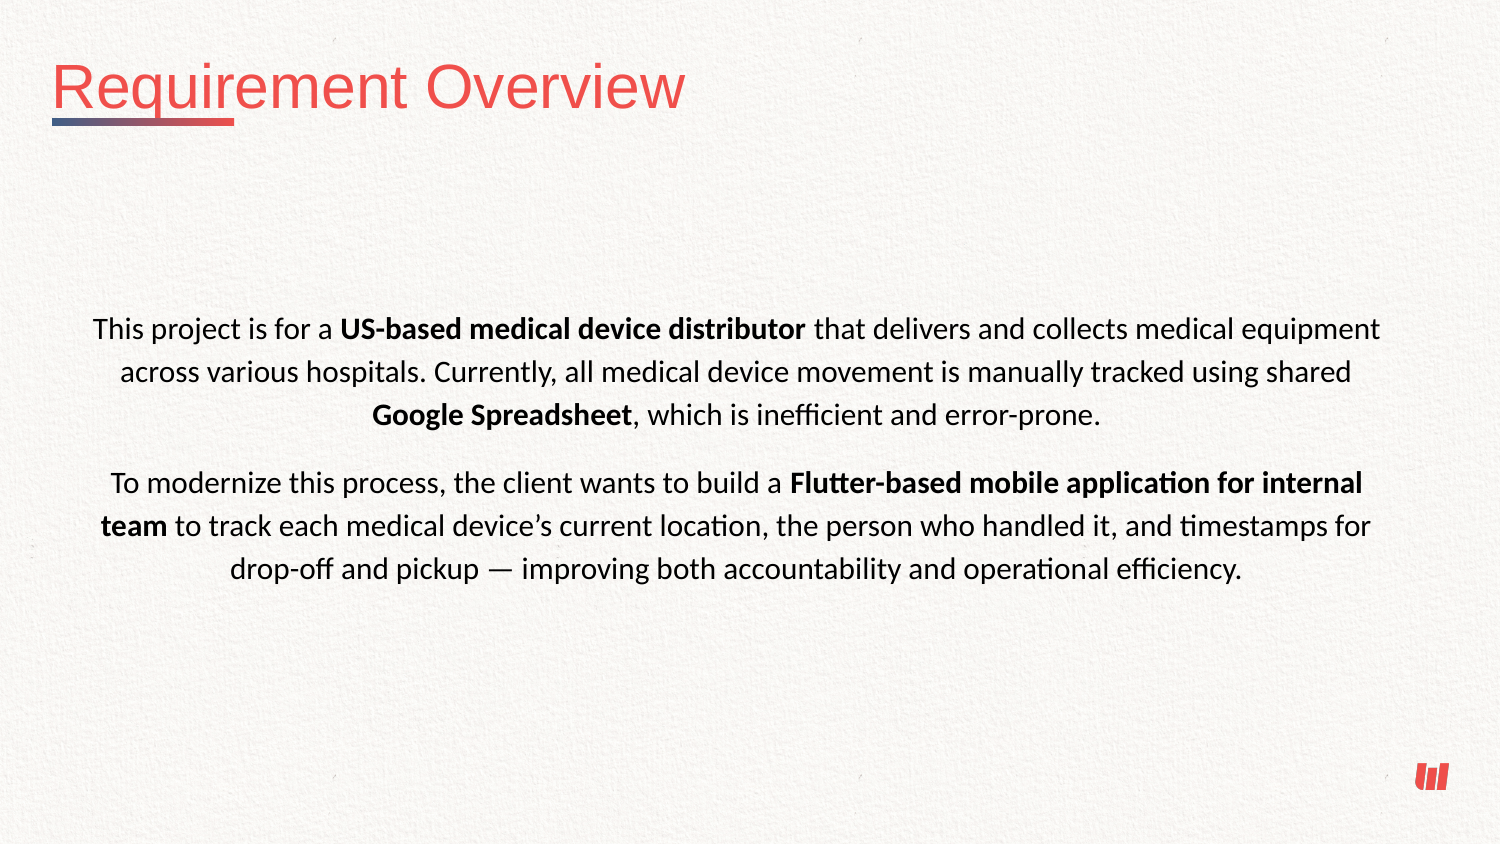

Requirement Overview

This project is for a US-based medical device distributor that delivers and collects medical equipment across various hospitals. Currently, all medical device movement is manually tracked using shared Google Spreadsheet, which is inefficient and error-prone.
To modernize this process, the client wants to build a Flutter-based mobile application for internal team to track each medical device’s current location, the person who handled it, and timestamps for drop-off and pickup — improving both accountability and operational efficiency.